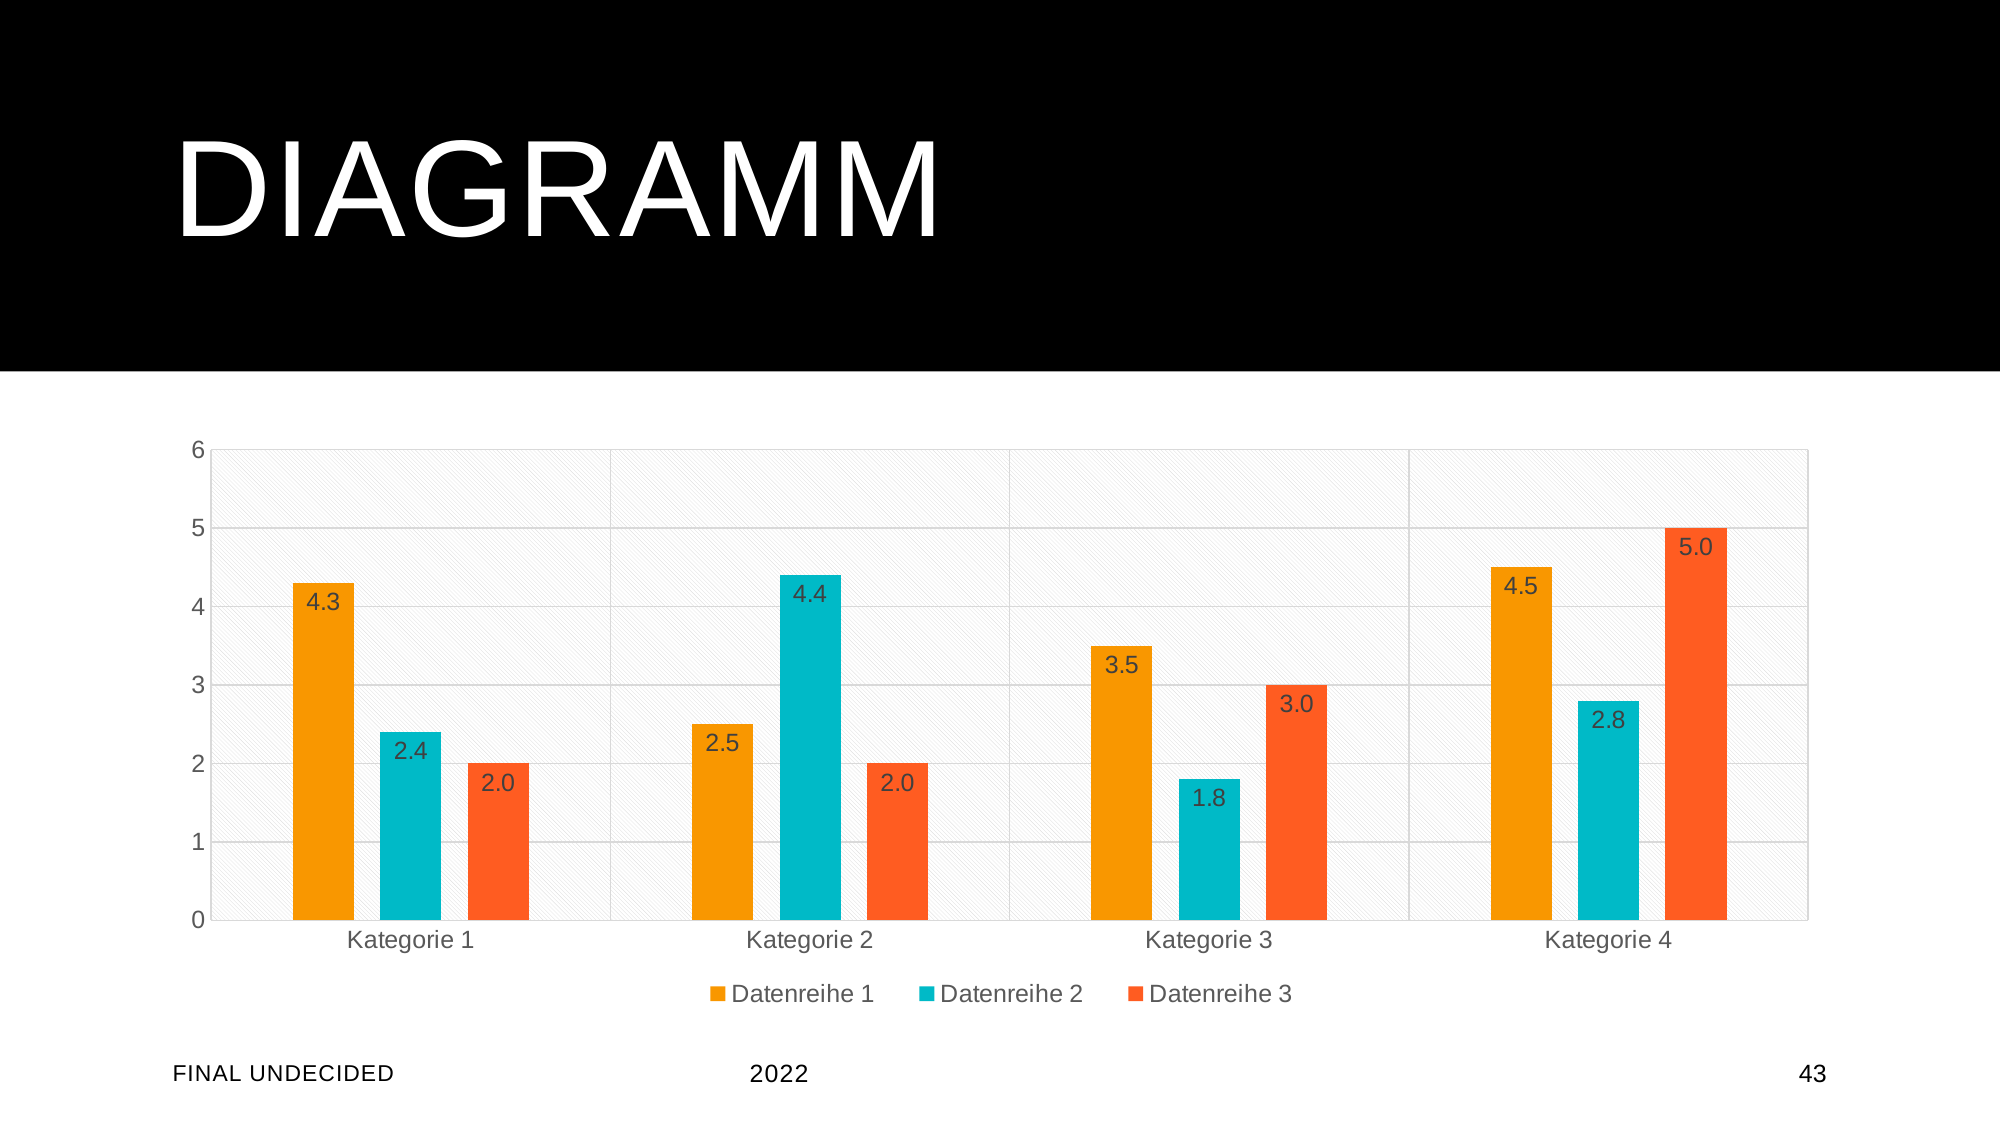

# Diagramm

### Chart

| Category | Datenreihe 1 | Datenreihe 2 | Datenreihe 3 |
|---|---|---|---|
| Kategorie 1 | 4.3 | 2.4 | 2.0 |
| Kategorie 2 | 2.5 | 4.4 | 2.0 |
| Kategorie 3 | 3.5 | 1.8 | 3.0 |
| Kategorie 4 | 4.5 | 2.8 | 5.0 |
FINAL UNDECIDED
2022
43